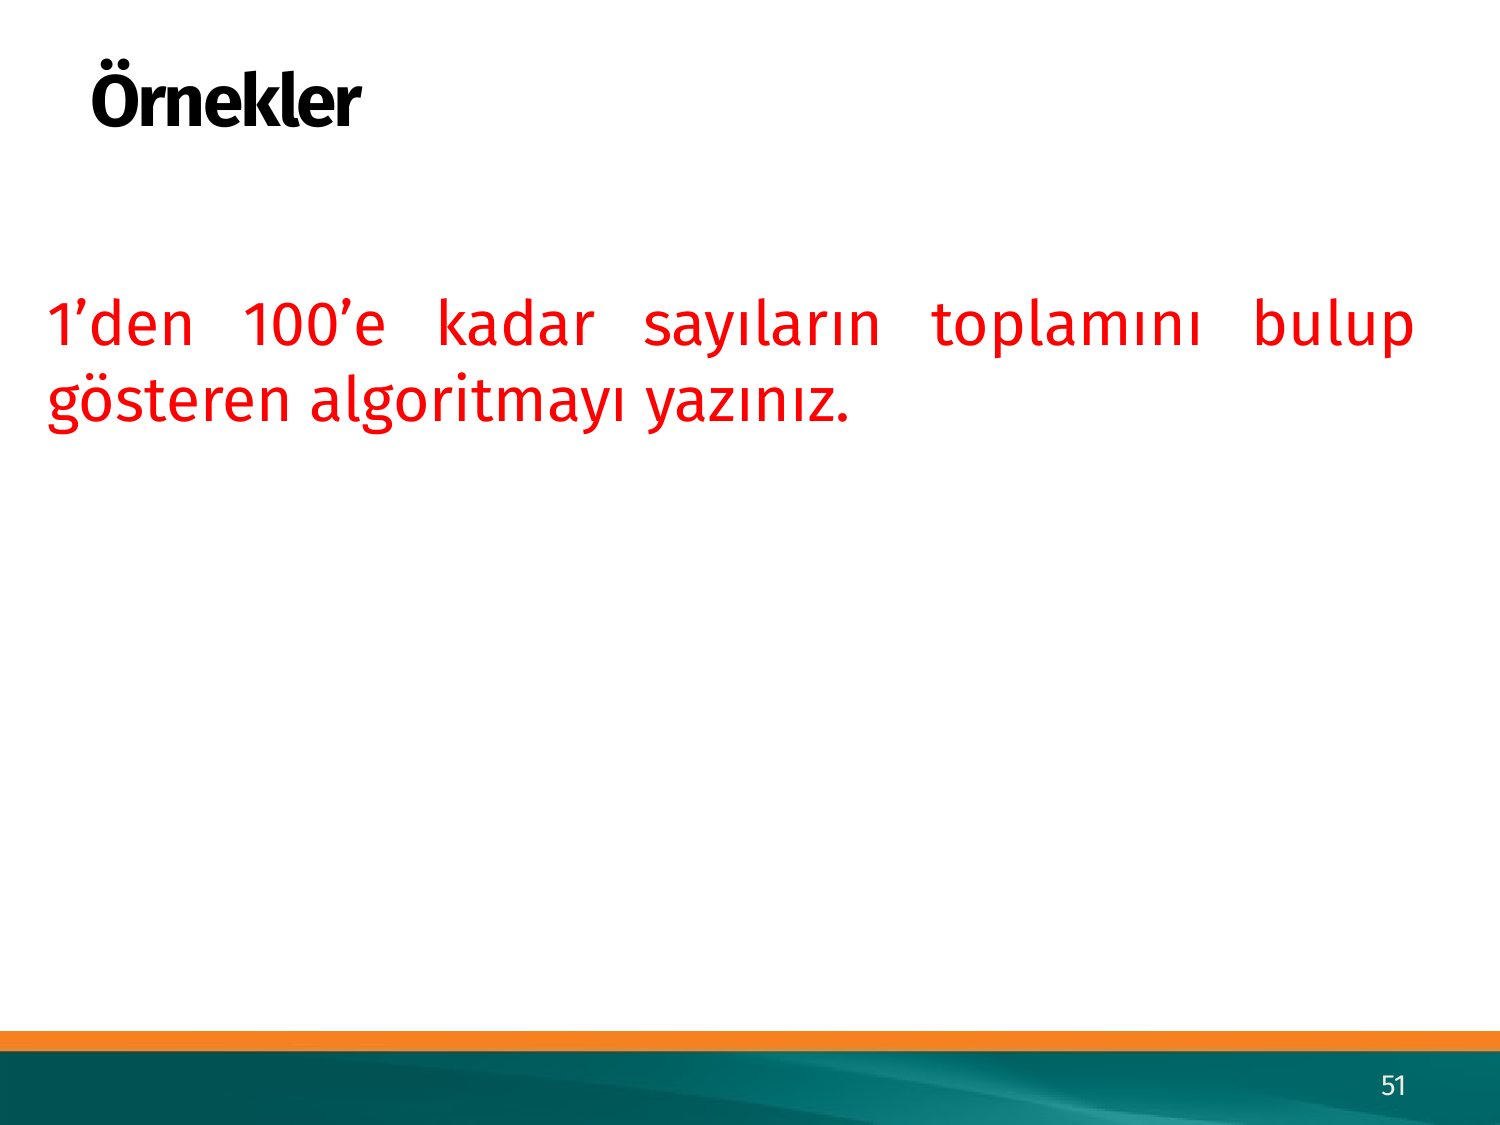

# Örnekler
1’den 100’e kadar sayıların toplamını bulup gösteren algoritmayı yazınız.
51